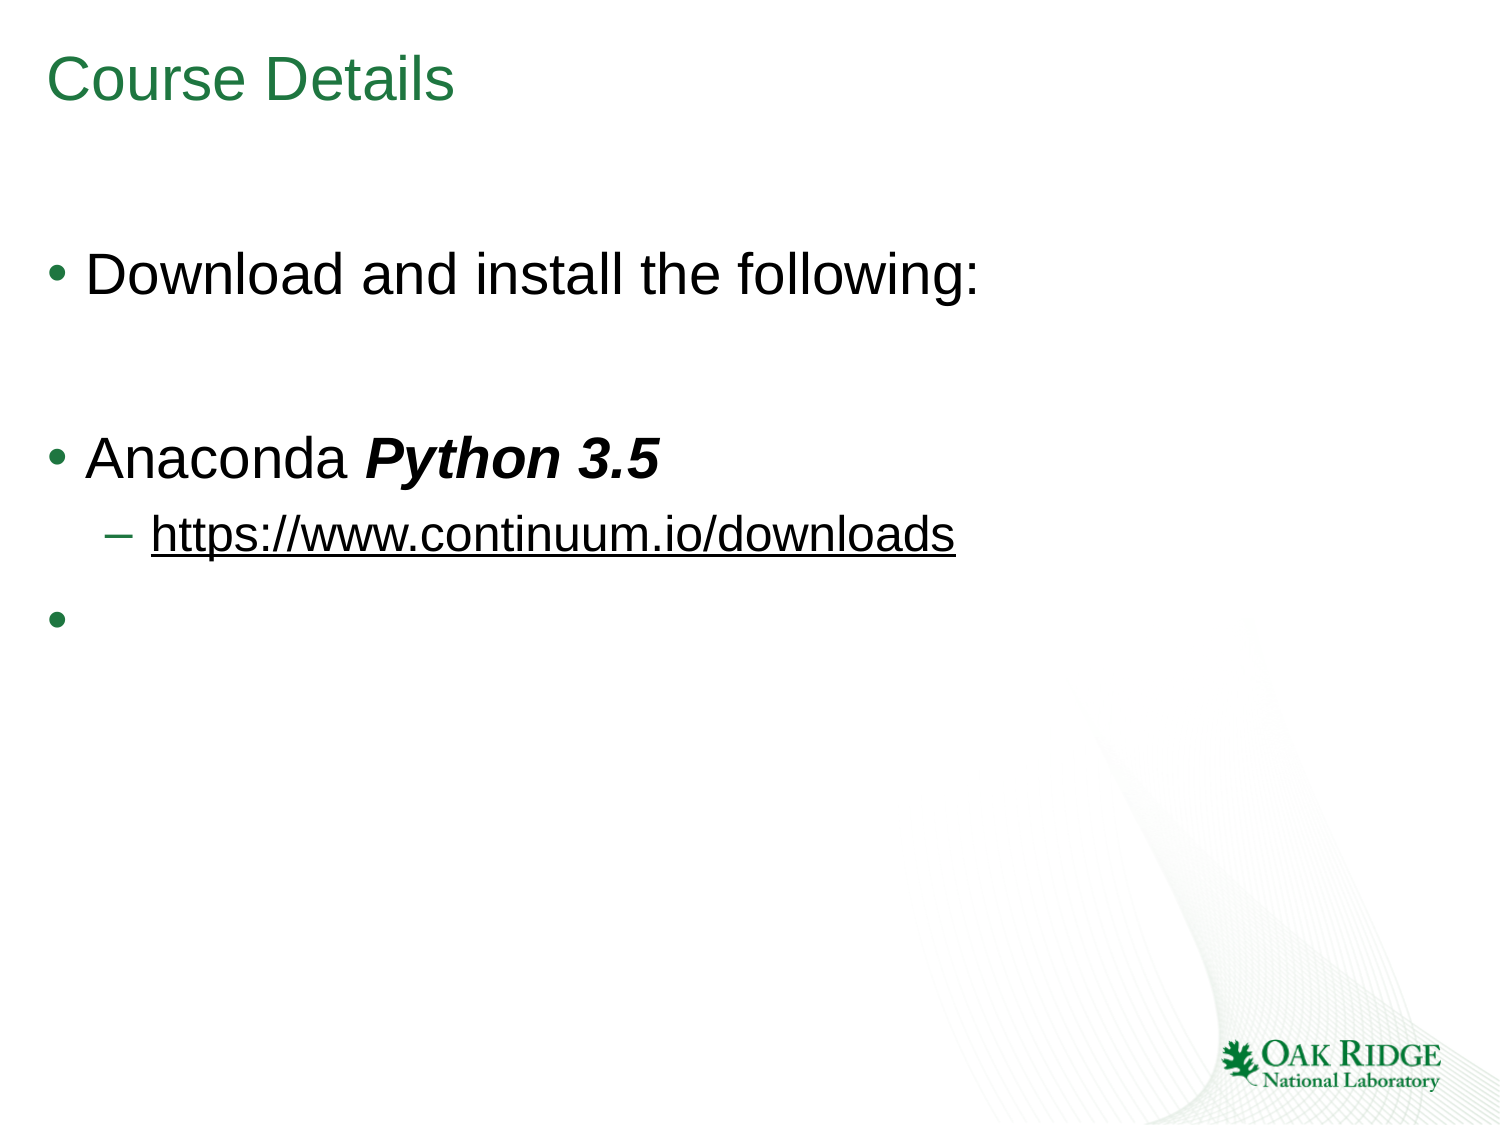

# Course Details
Download and install the following:

Anaconda Python 3.5
https://www.continuum.io/downloads